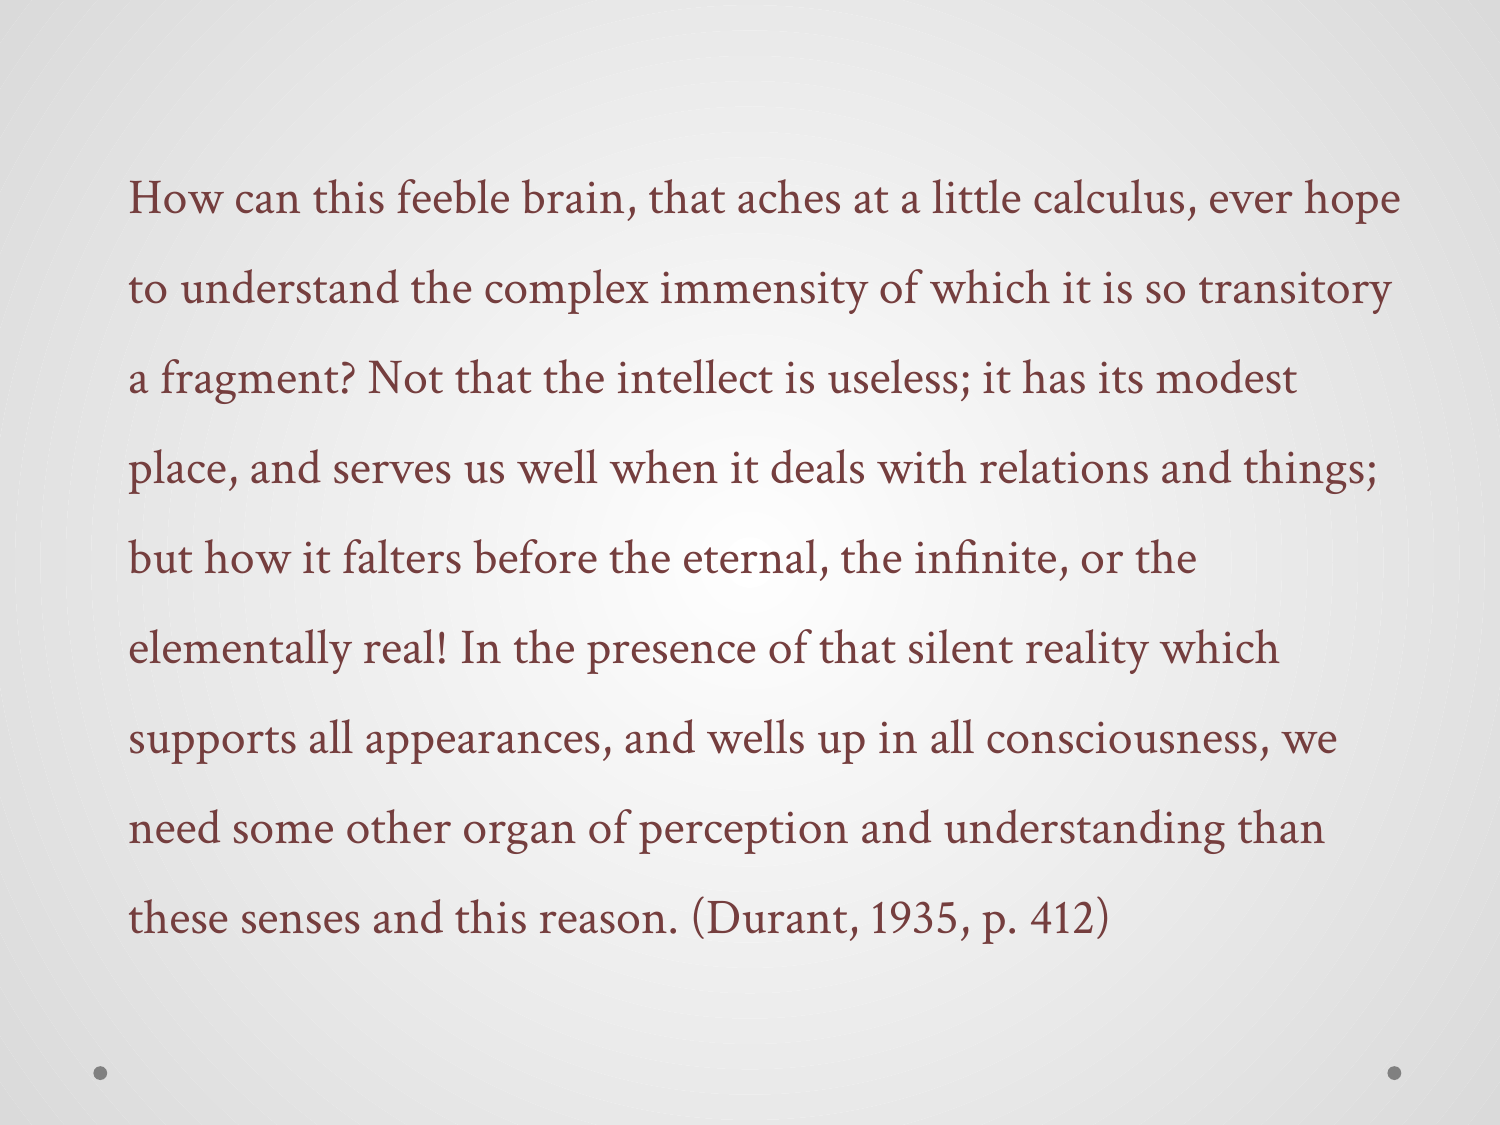

How can this feeble brain, that aches at a little calculus, ever hope to understand the complex immensity of which it is so transitory a fragment? Not that the intellect is useless; it has its modest place, and serves us well when it deals with relations and things; but how it falters before the eternal, the infinite, or the elementally real! In the presence of that silent reality which supports all appearances, and wells up in all consciousness, we need some other organ of perception and understanding than these senses and this reason. (Durant, 1935, p. 412)